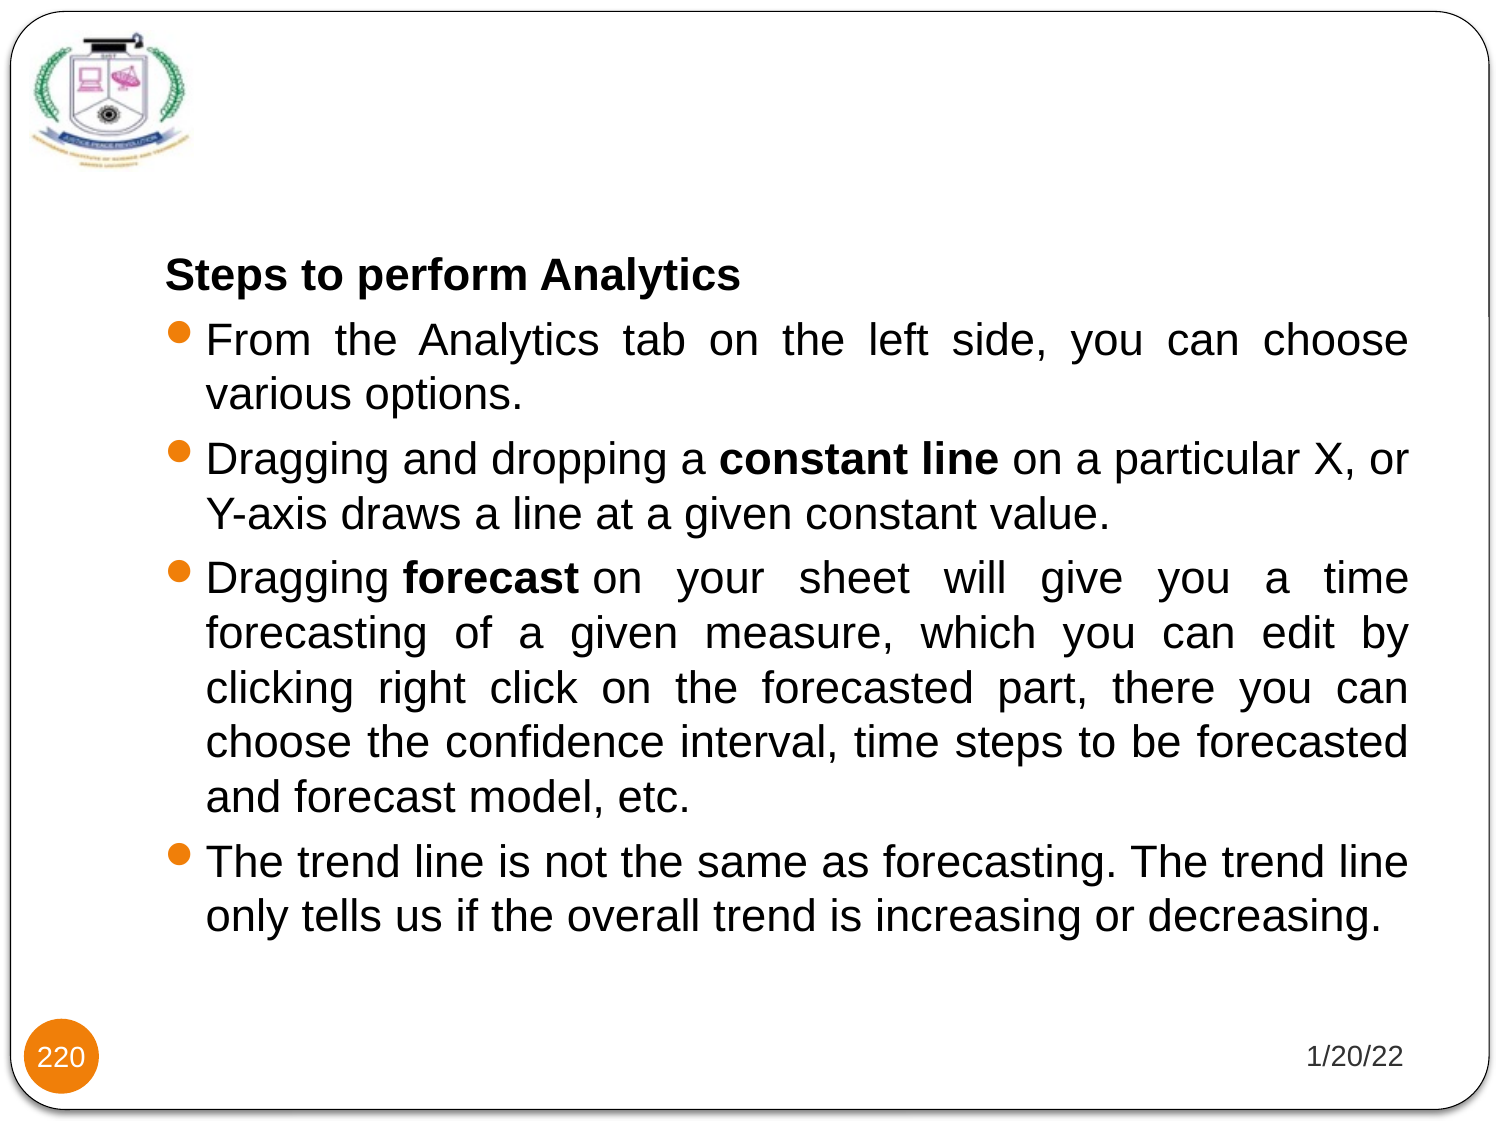

#
Steps to perform Analytics
From the Analytics tab on the left side, you can choose various options.
Dragging and dropping a constant line on a particular X, or Y-axis draws a line at a given constant value.
Dragging forecast on your sheet will give you a time forecasting of a given measure, which you can edit by clicking right click on the forecasted part, there you can choose the confidence interval, time steps to be forecasted and forecast model, etc.
The trend line is not the same as forecasting. The trend line only tells us if the overall trend is increasing or decreasing.

1/20/22
220